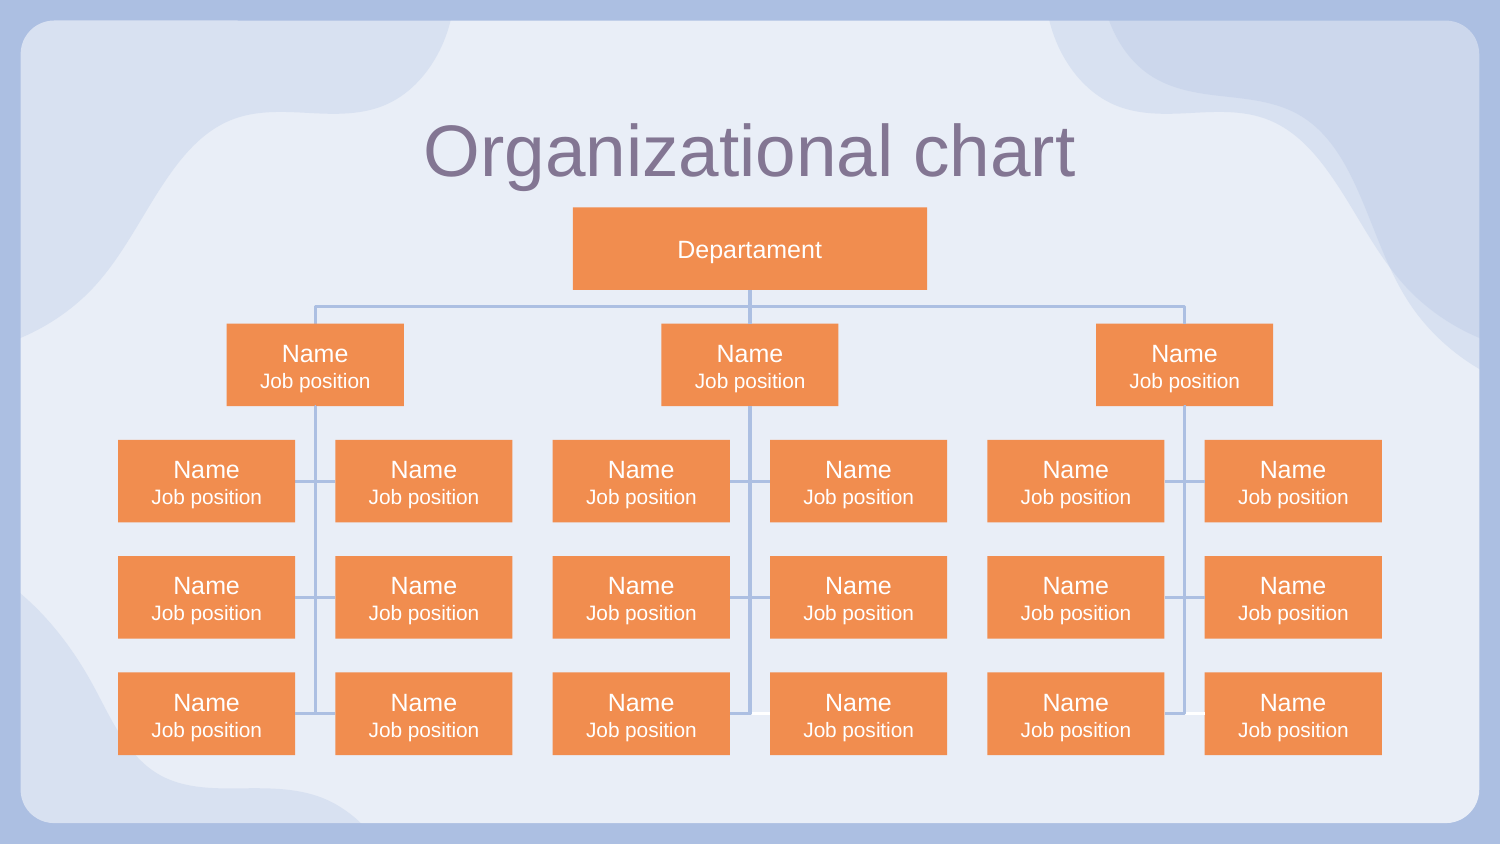

# Organizational chart
Departament
Name
Job position
Name
Job position
Name
Job position
Name
Job position
Name
Job position
Name
Job position
Name
Job position
Name
Job position
Name
Job position
Name
Job position
Name
Job position
Name
Job position
Name
Job position
Name
Job position
Name
Job position
Name
Job position
Name
Job position
Name
Job position
Name
Job position
Name
Job position
Name
Job position